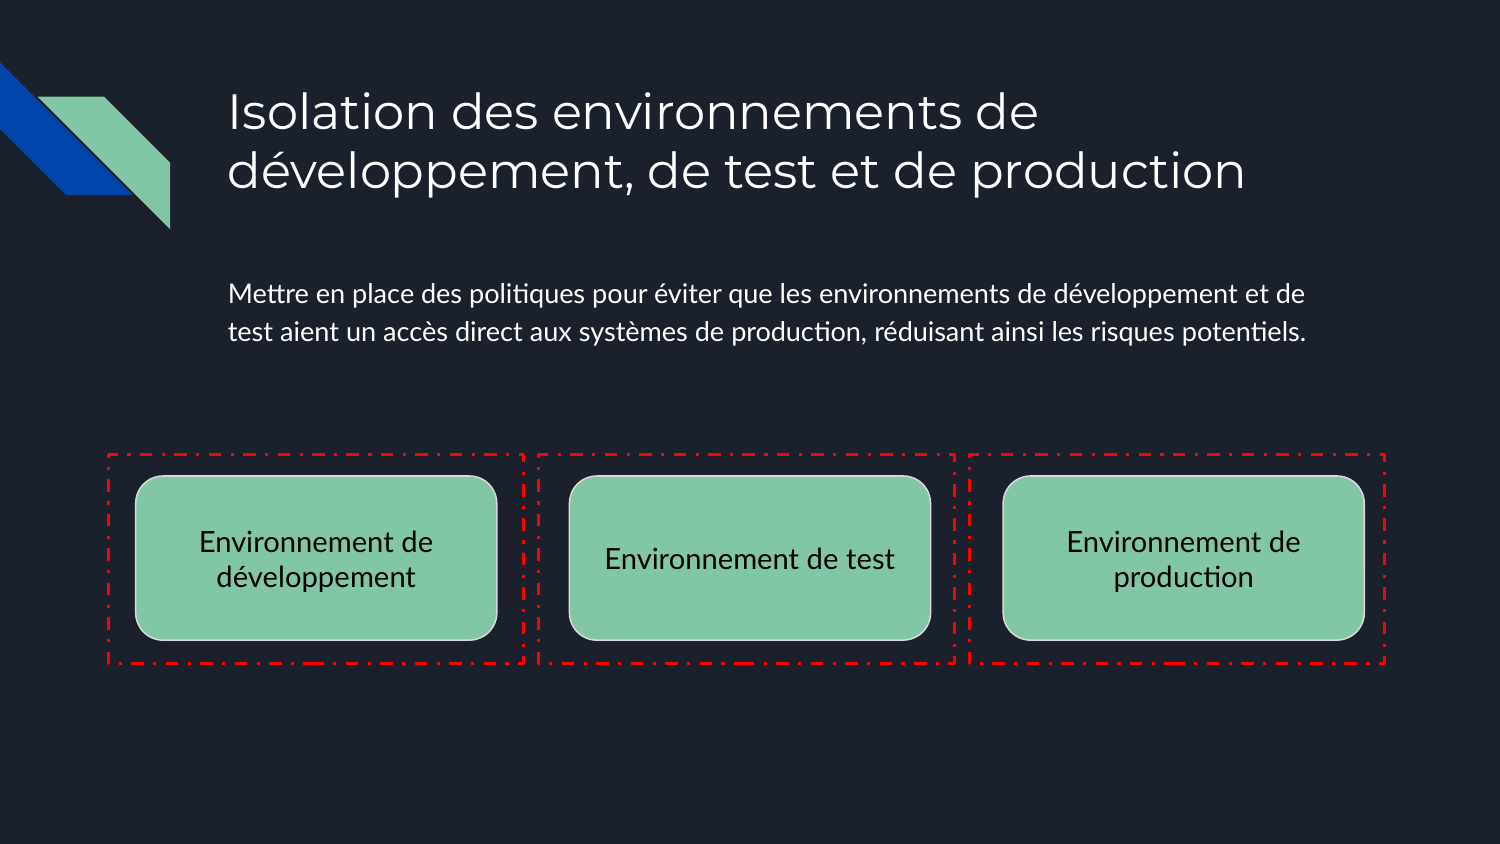

# Isolation des environnements de développement, de test et de production
Mettre en place des politiques pour éviter que les environnements de développement et de test aient un accès direct aux systèmes de production, réduisant ainsi les risques potentiels.

Environnement de développement
Environnement de test
Environnement de production